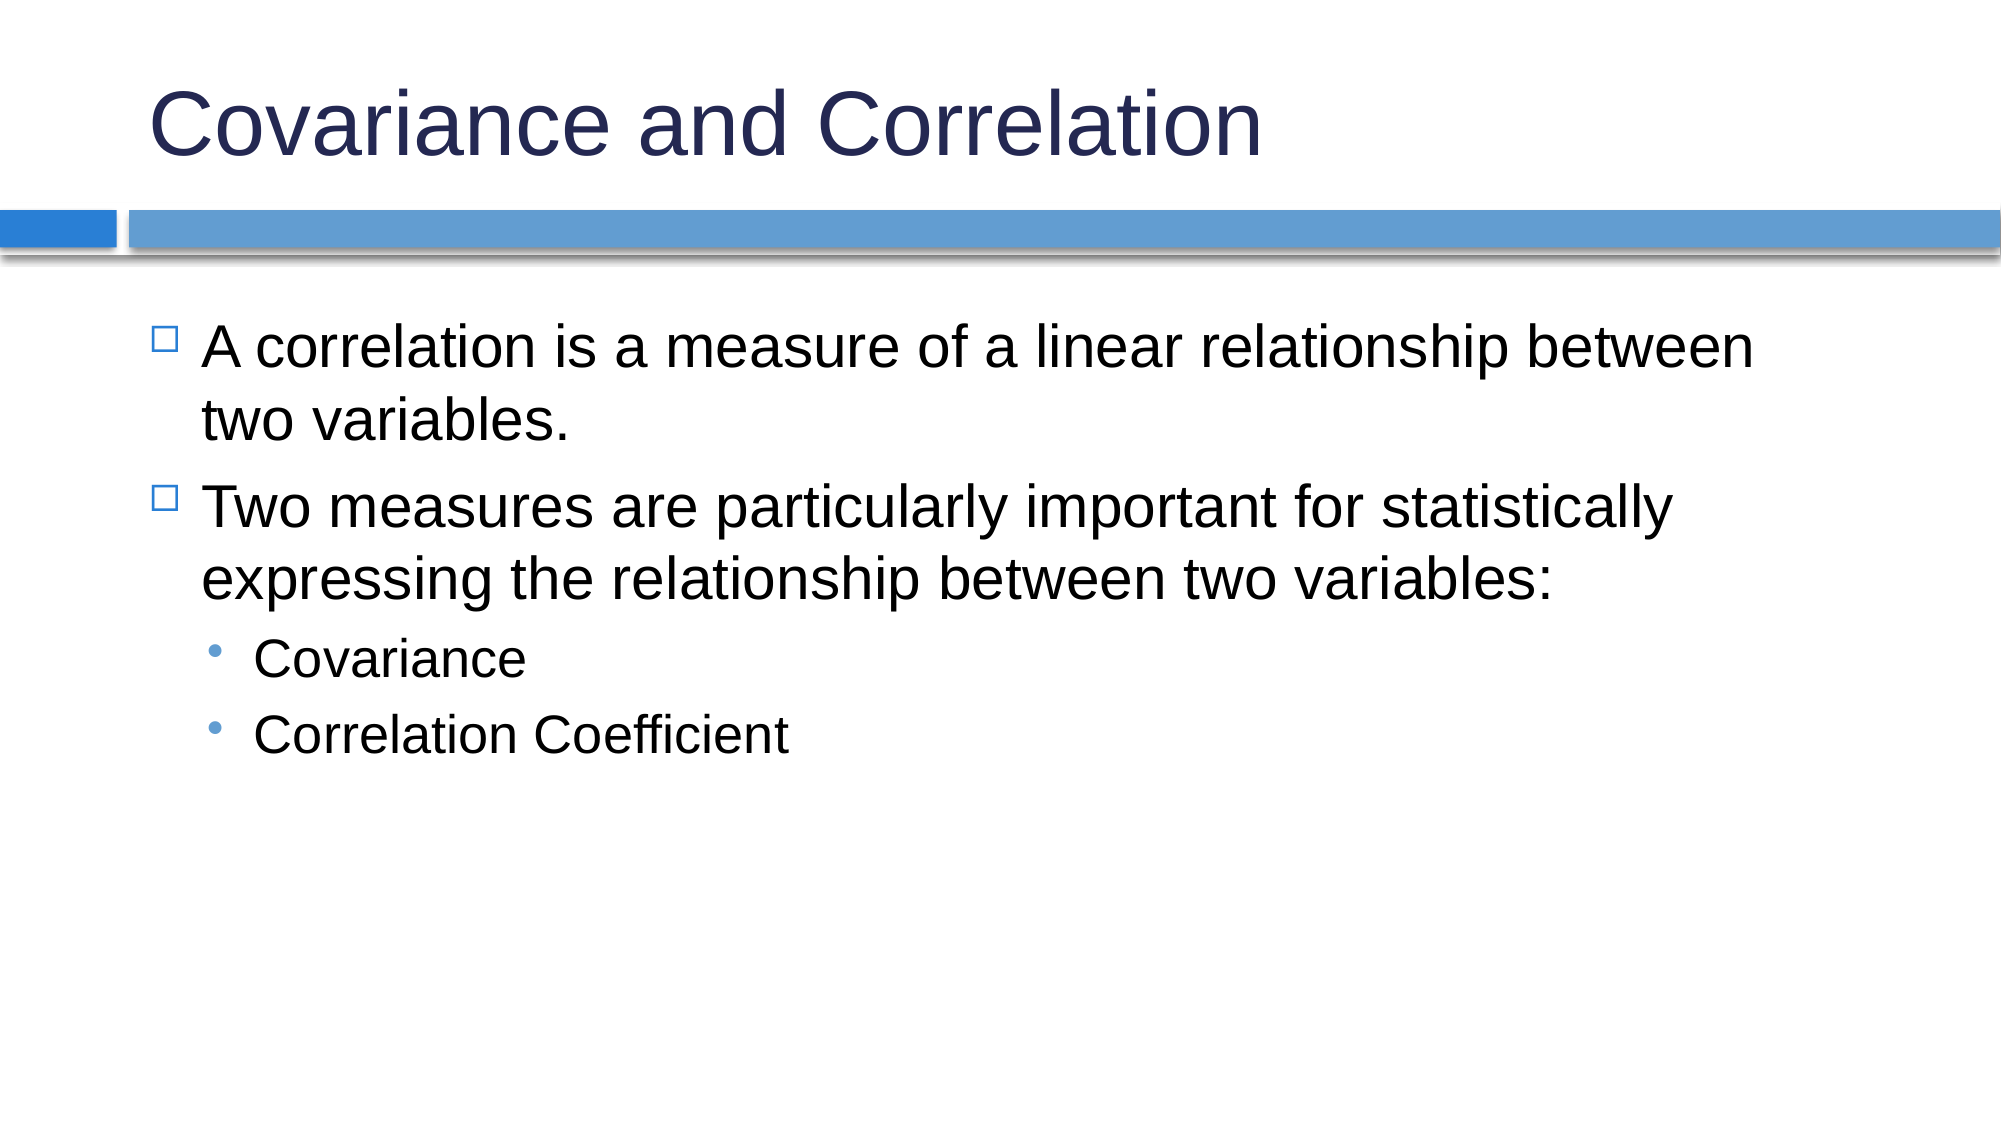

# Covariance and Correlation
A correlation is a measure of a linear relationship between two variables.
Two measures are particularly important for statistically expressing the relationship between two variables:
Covariance
Correlation Coefficient